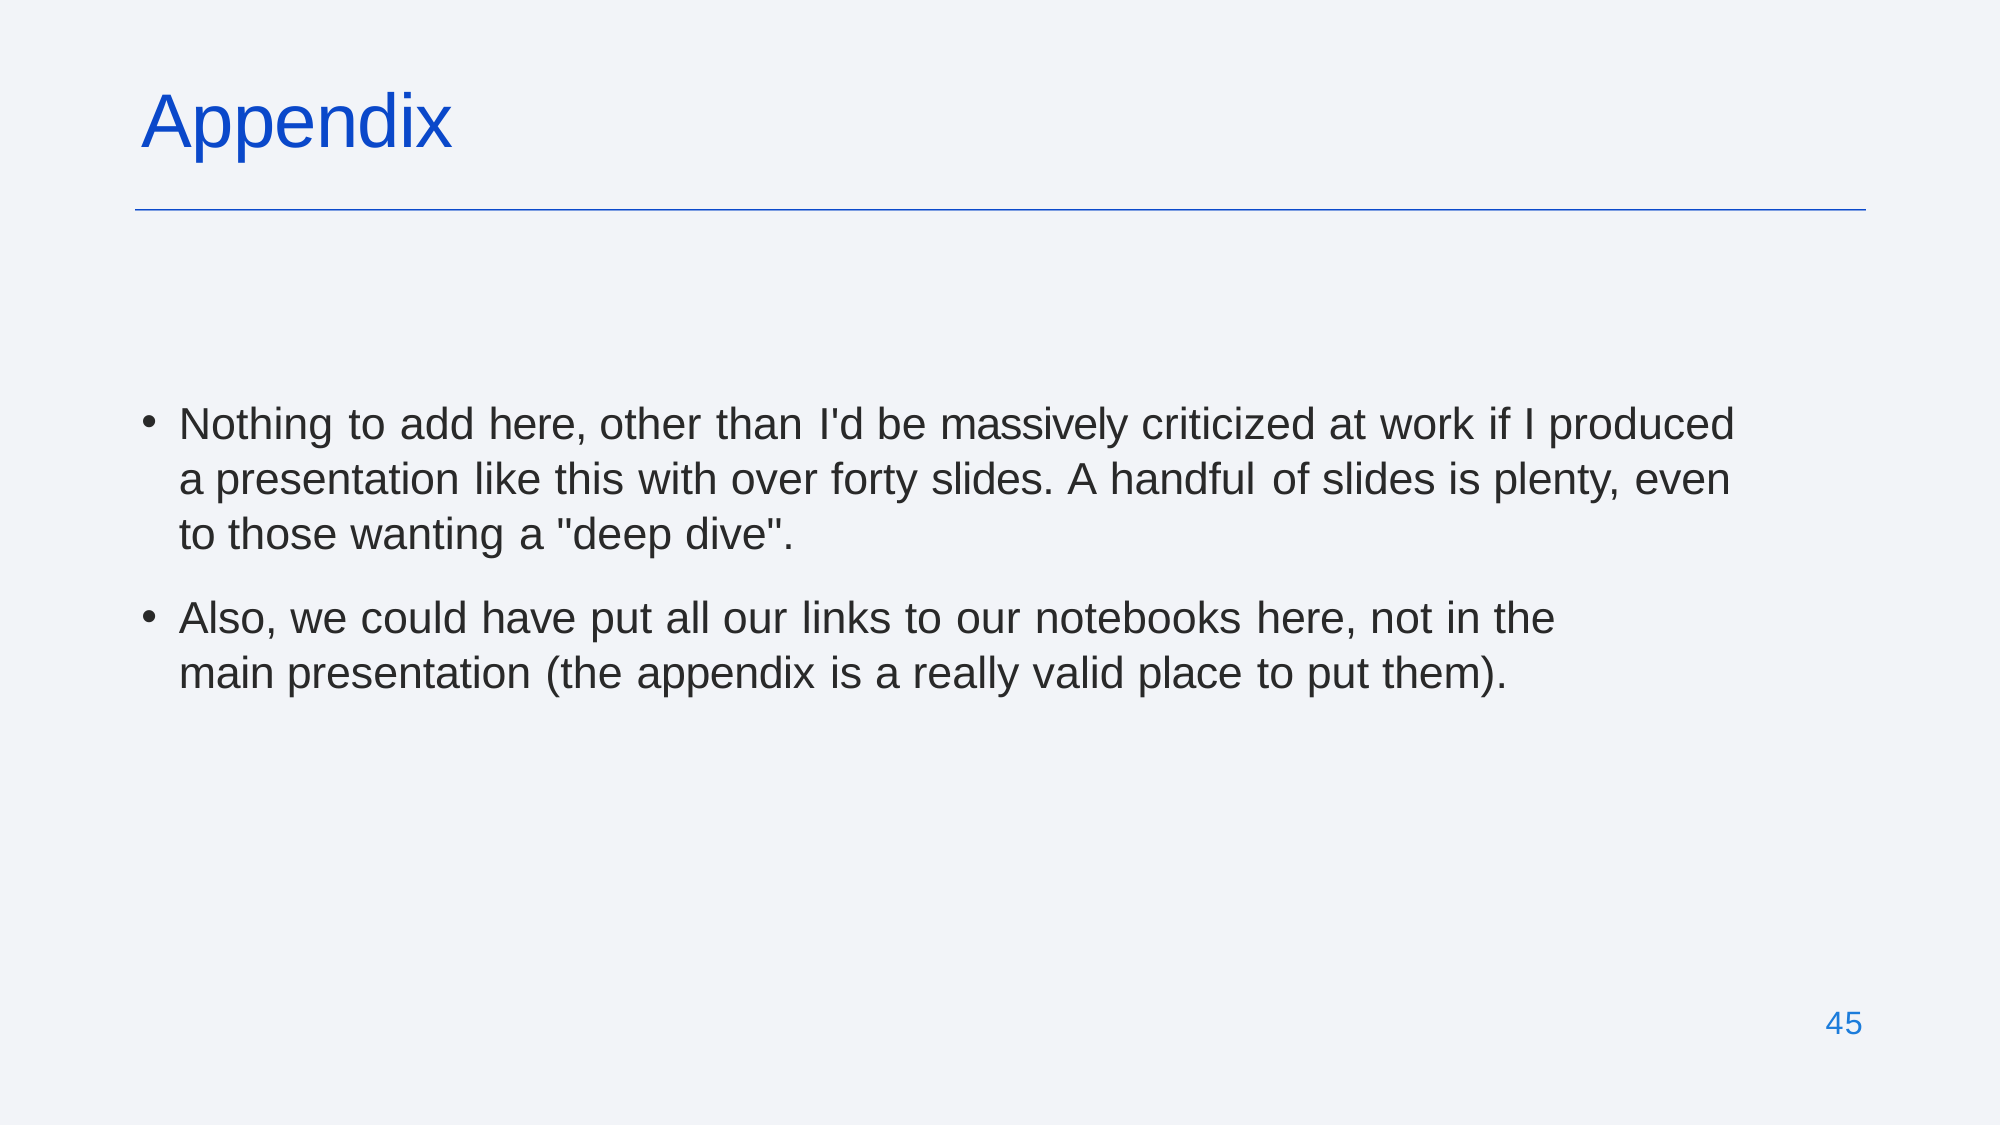

# Appendix
Nothing to add here, other than I'd be massively criticized at work if I produced a presentation like this with over forty slides. A handful of slides is plenty, even to those wanting a "deep dive".
Also, we could have put all our links to our notebooks here, not in the main presentation (the appendix is a really valid place to put them).
45